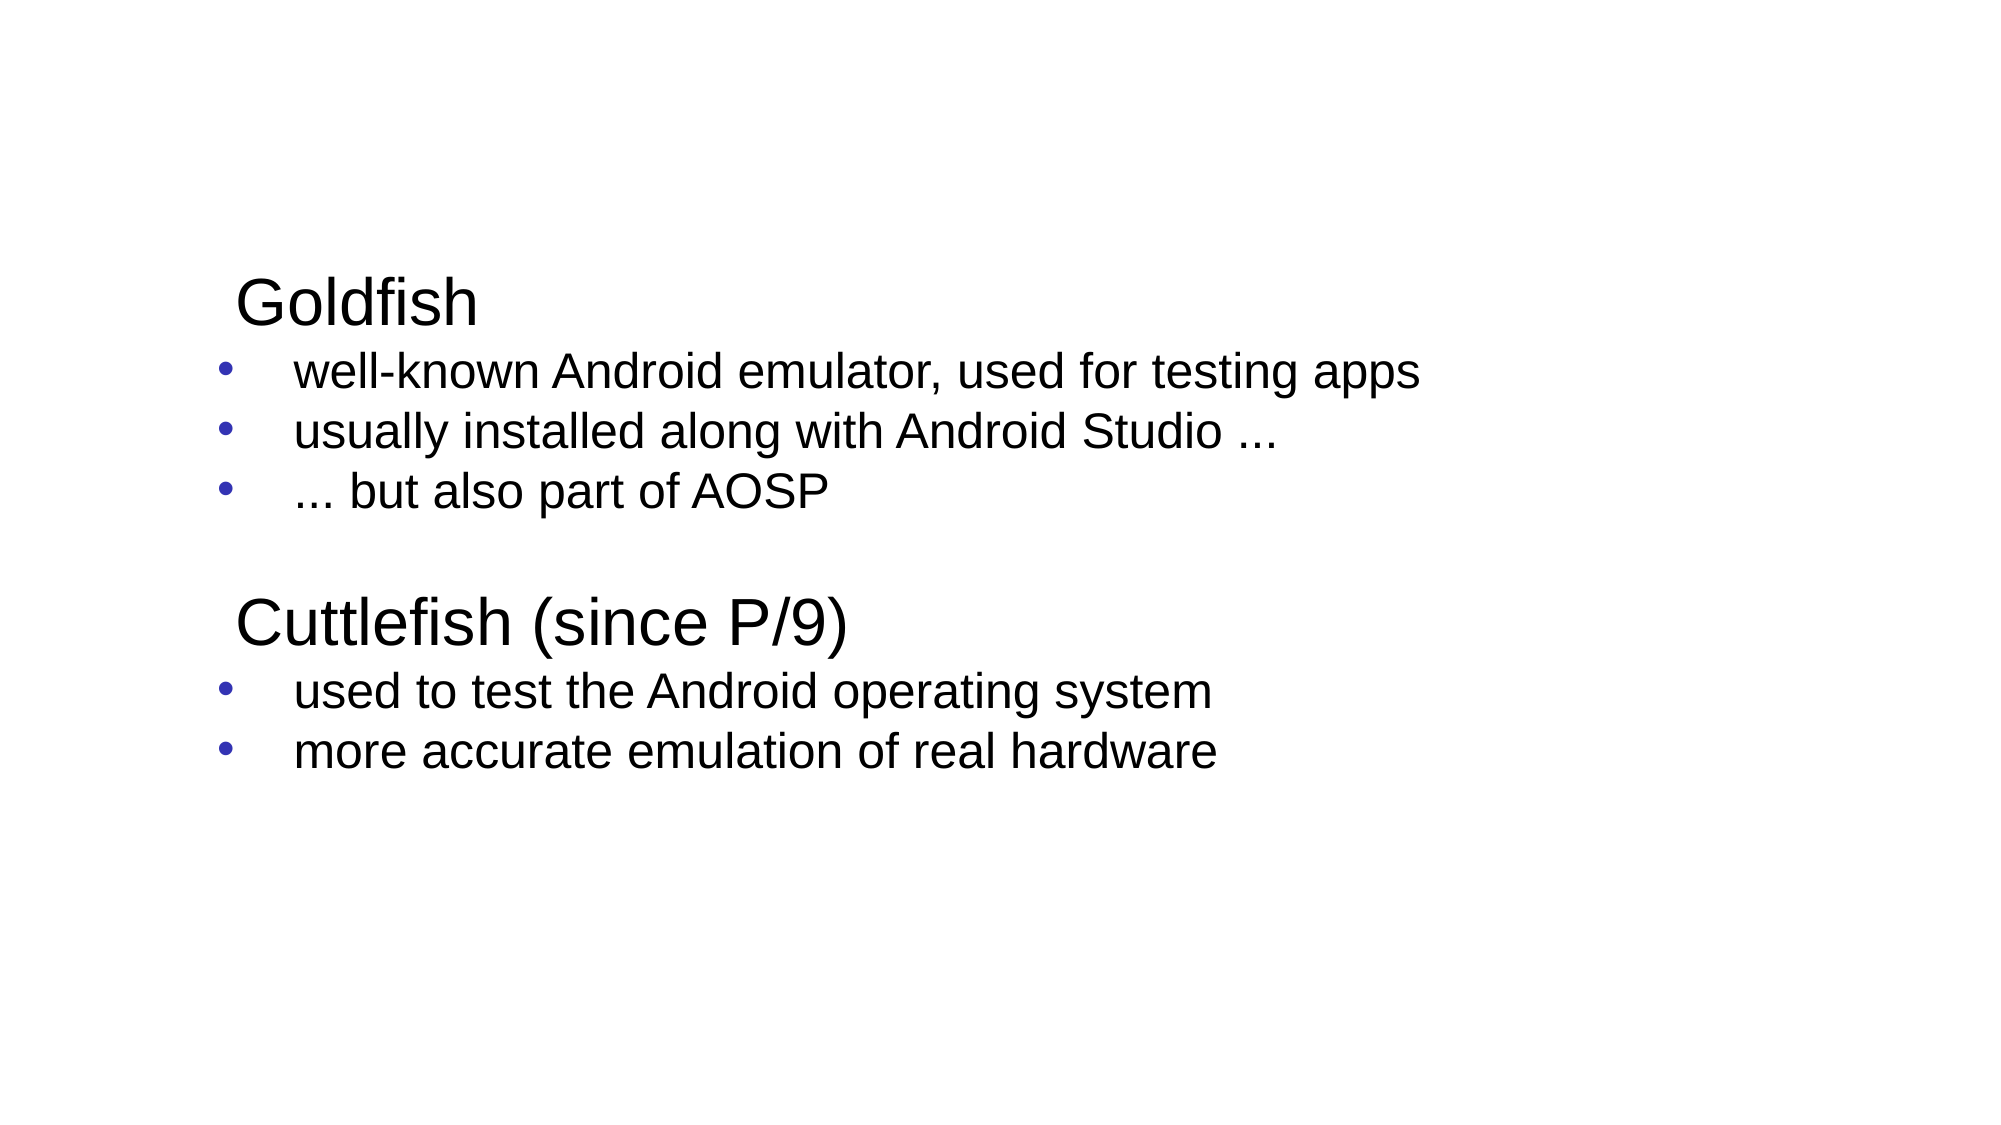

Goldfish
 well-known Android emulator, used for testing apps
 usually installed along with Android Studio ...
 ... but also part of AOSP
 Cuttlefish (since P/9)
 used to test the Android operating system
 more accurate emulation of real hardware